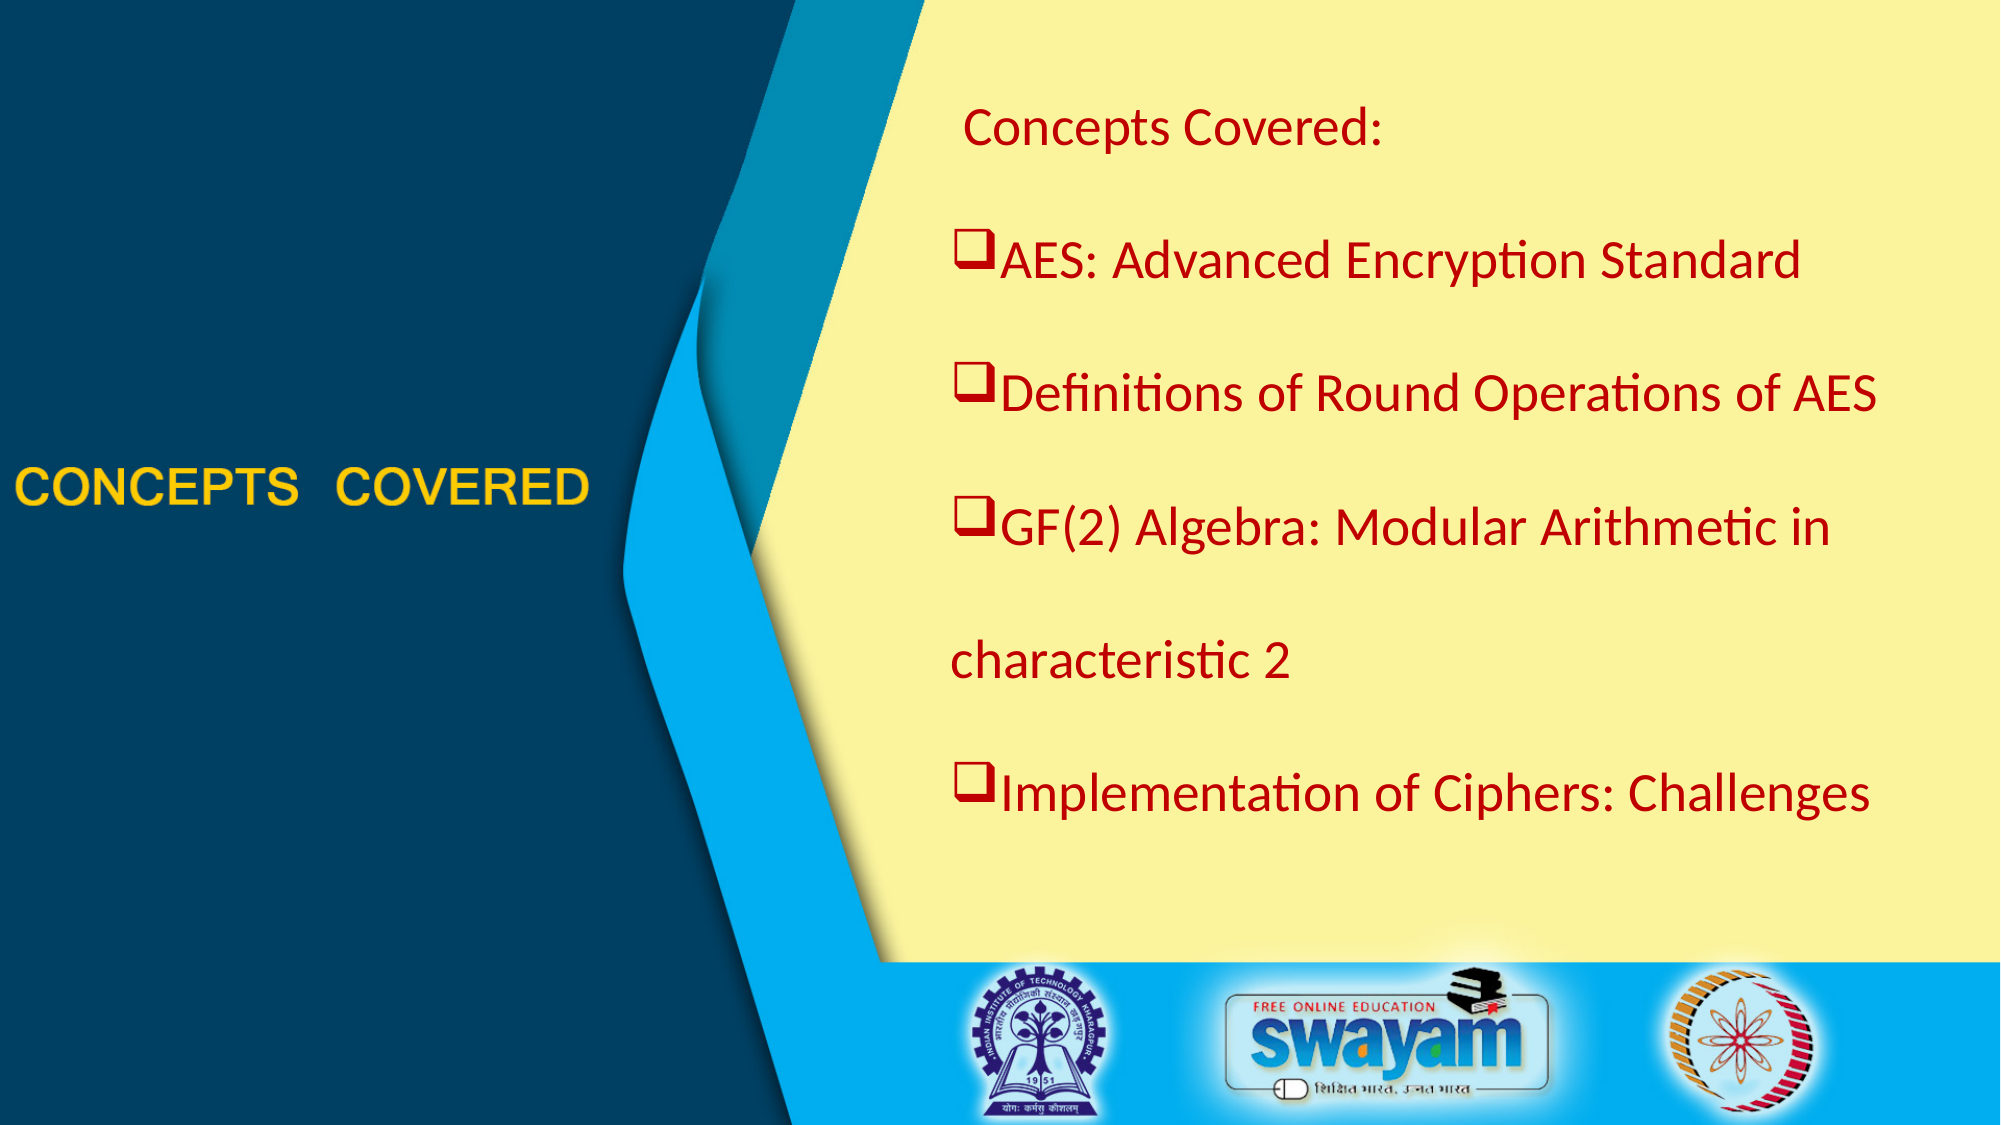

Concepts Covered:
AES: Advanced Encryption Standard
Definitions of Round Operations of AES
GF(2) Algebra: Modular Arithmetic in characteristic 2
Implementation of Ciphers: Challenges